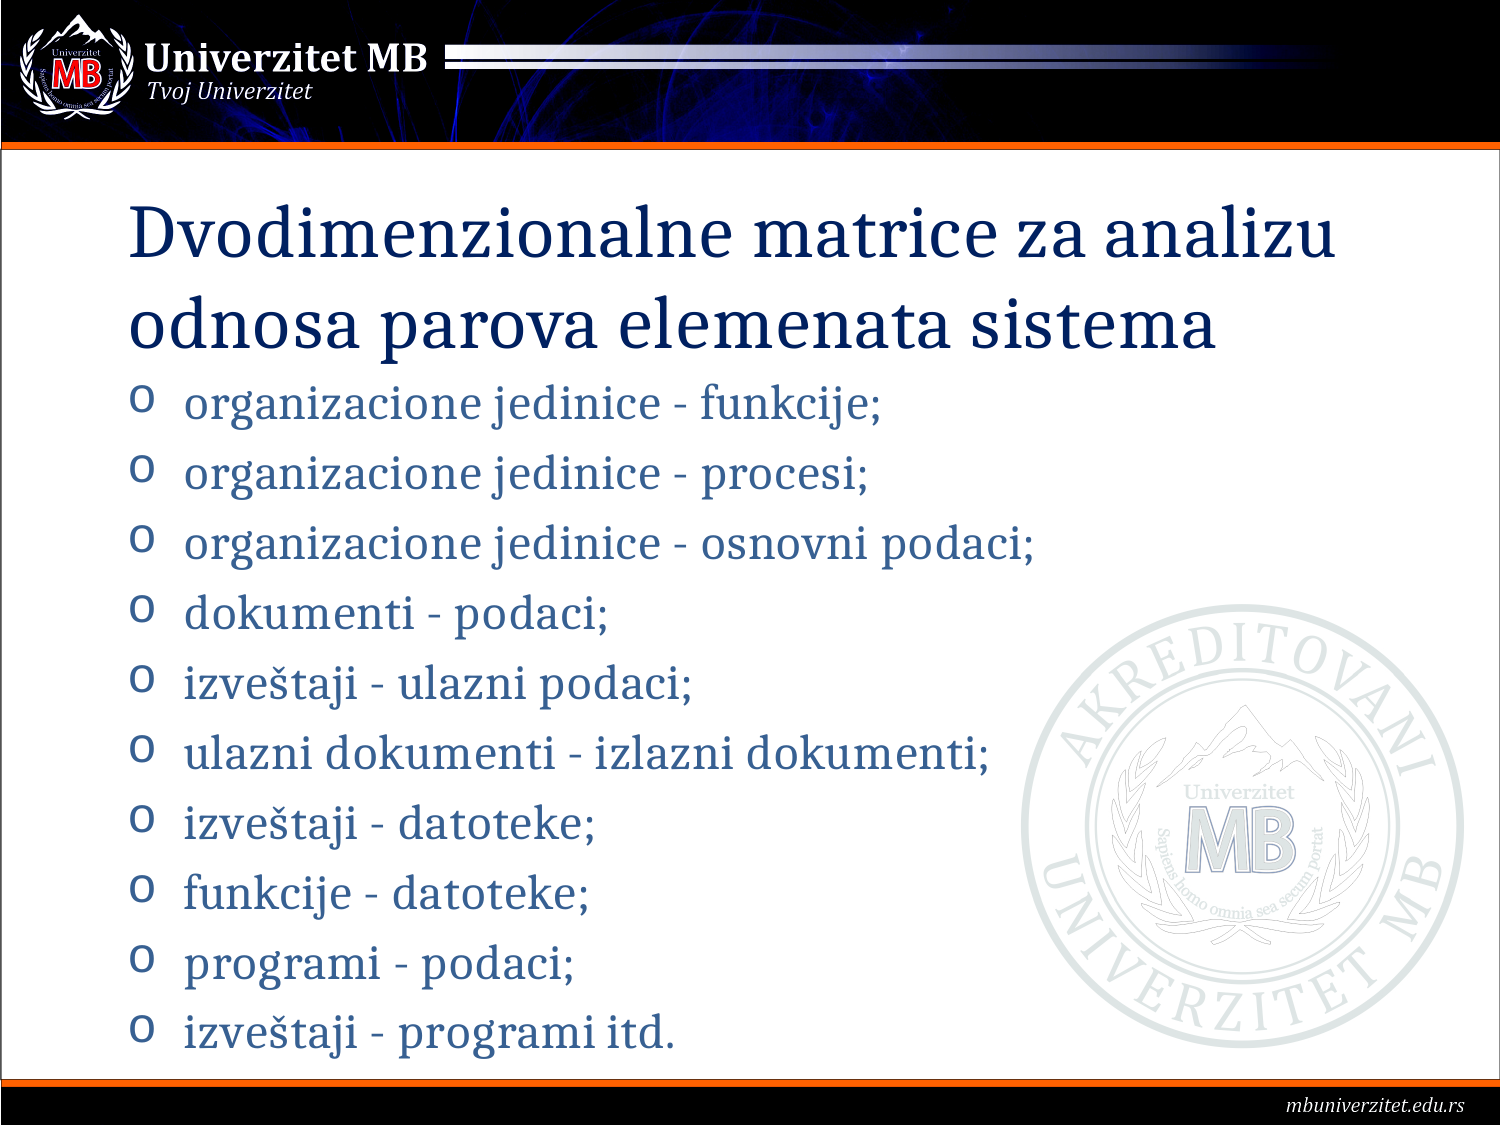

# Dvodimenzionalne matrice za analizu odnosa parova elemenata sistema
organizacione jedinice - funkcije;
organizacione jedinice - procesi;
organizacione jedinice - osnovni podaci;
dokumenti - podaci;
izveštaji - ulazni podaci;
ulazni dokumenti - izlazni dokumenti;
izveštaji - datoteke;
funkcije - datoteke;
programi - podaci;
izveštaji - programi itd.